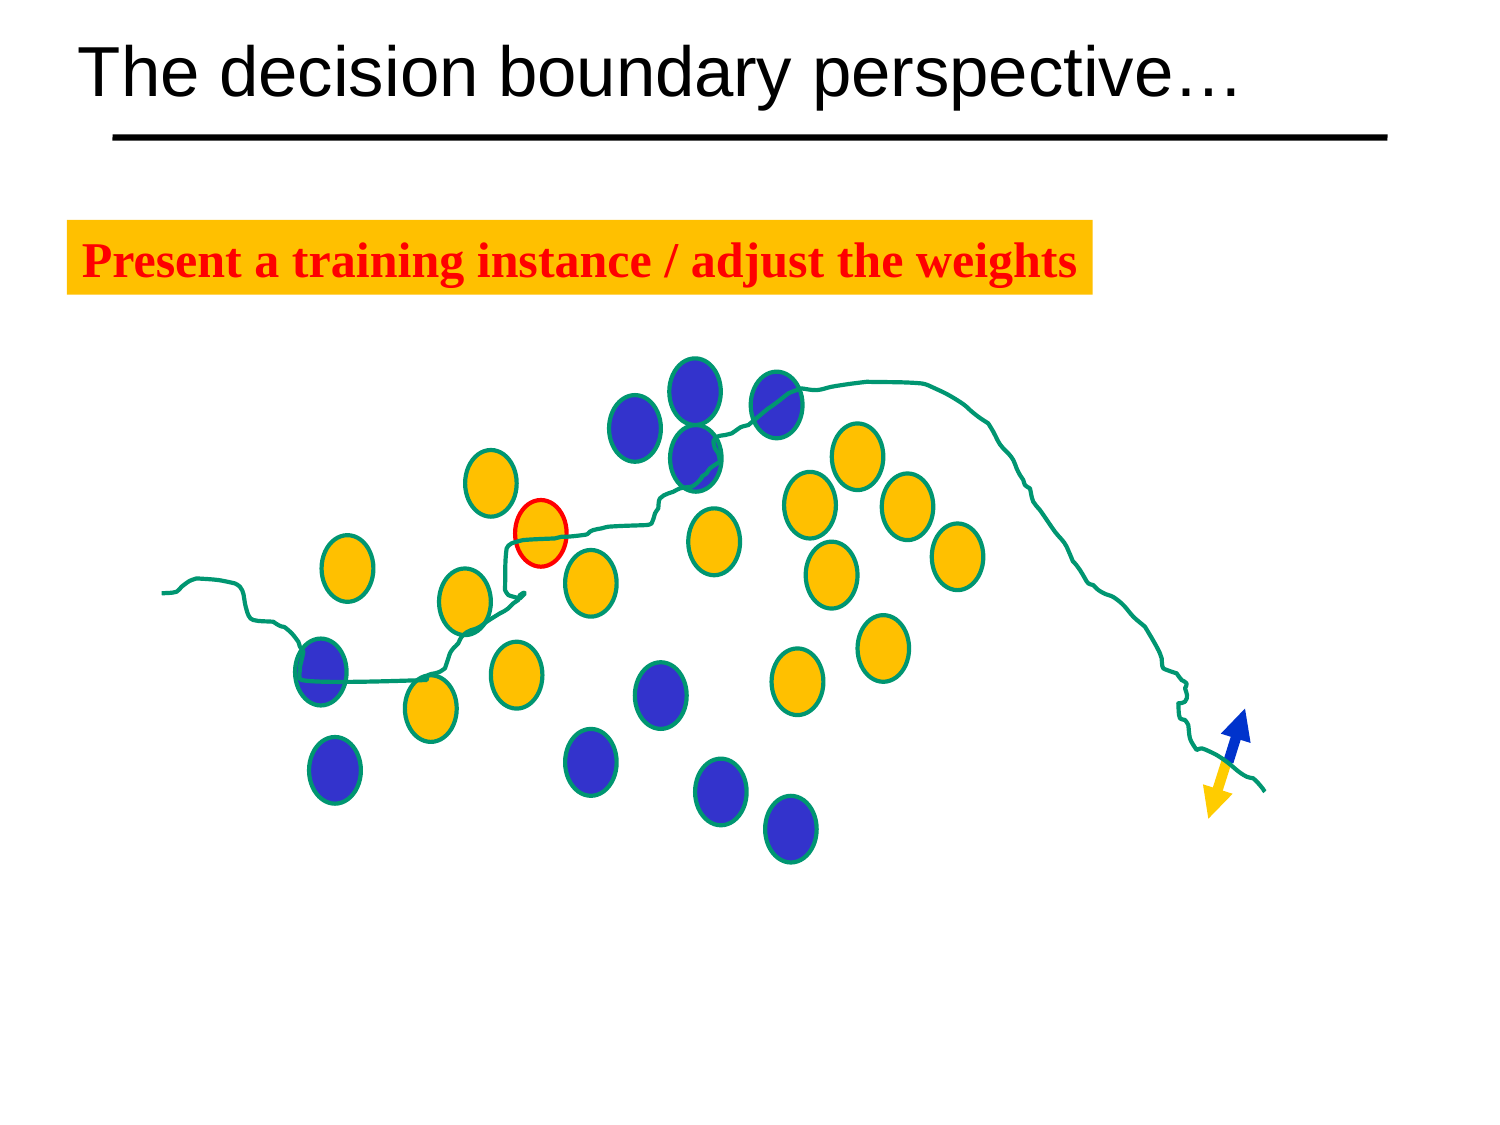

# The decision boundary perspective…
Present a training instance / adjust the weights